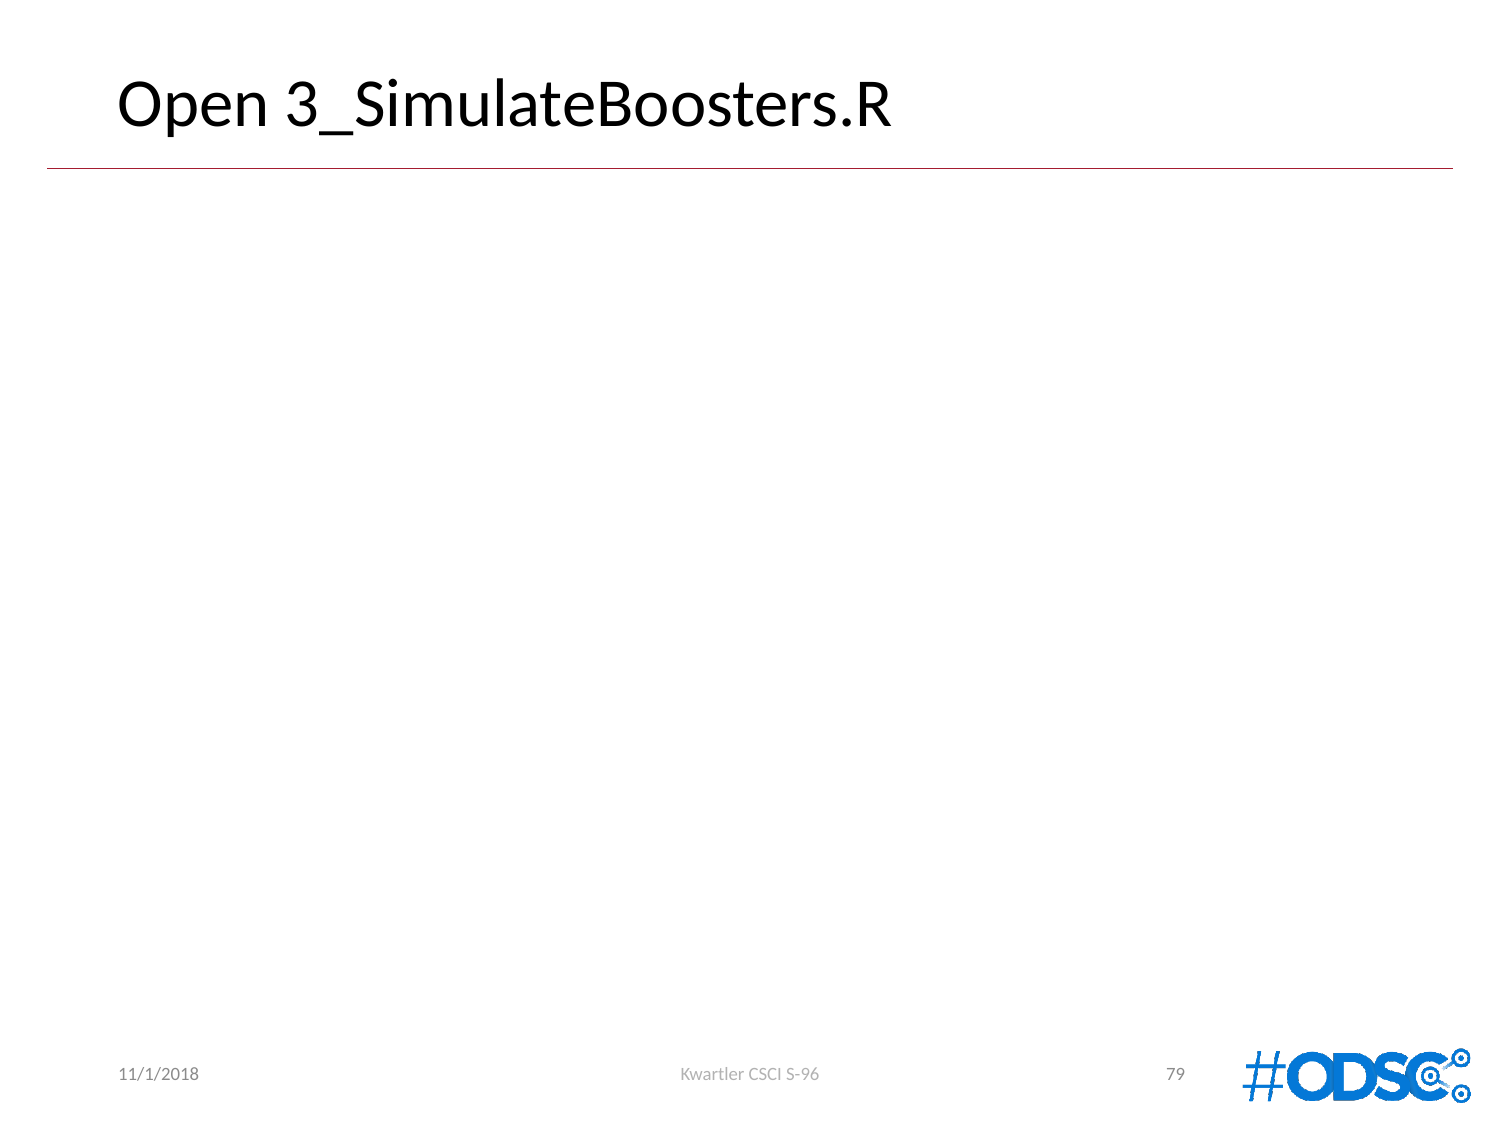

# Open 3_SimulateBoosters.R
11/1/2018
Kwartler CSCI S-96
79